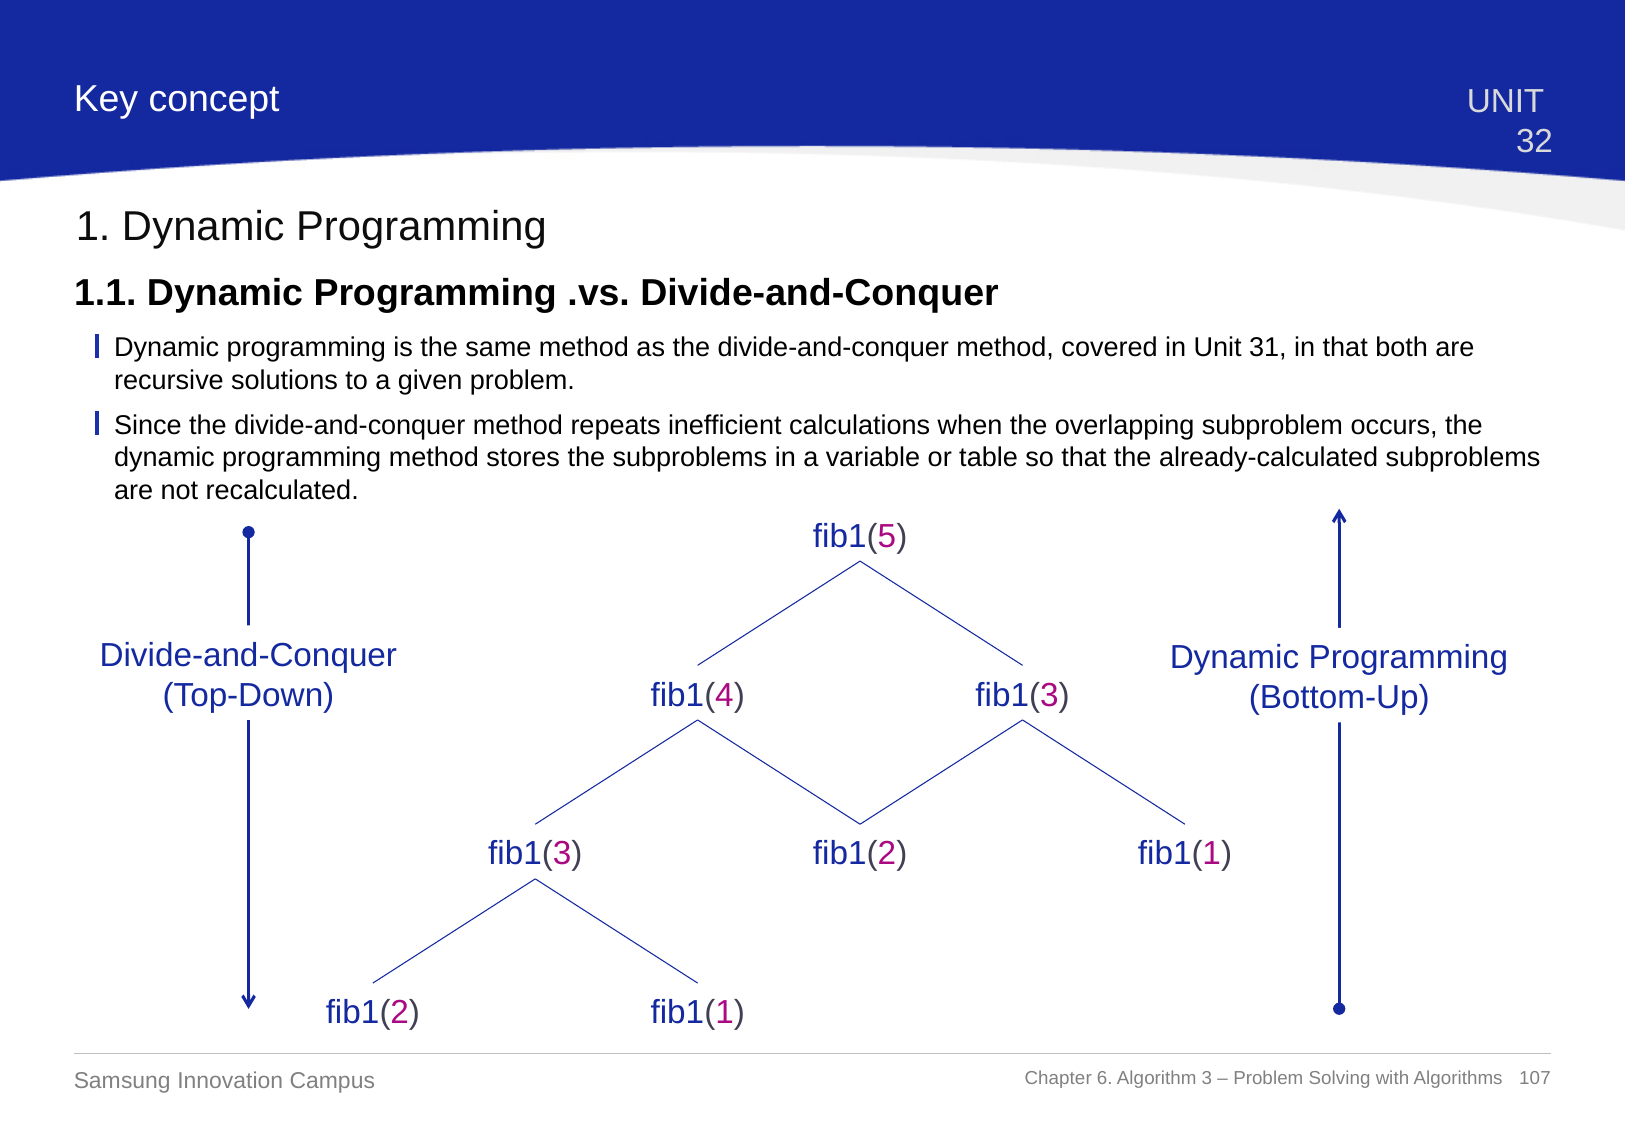

Key concept
UNIT  32
1. Dynamic Programming
1.1. Dynamic Programming .vs. Divide-and-Conquer
Dynamic programming is the same method as the divide-and-conquer method, covered in Unit 31, in that both are recursive solutions to a given problem.
Since the divide-and-conquer method repeats inefficient calculations when the overlapping subproblem occurs, the dynamic programming method stores the subproblems in a variable or table so that the already-calculated subproblems are not recalculated.
fib1(5)
Divide-and-Conquer
(Top-Down)
Dynamic Programming
(Bottom-Up)
fib1(4)
fib1(3)
fib1(3)
fib1(2)
fib1(1)
fib1(2)
fib1(1)